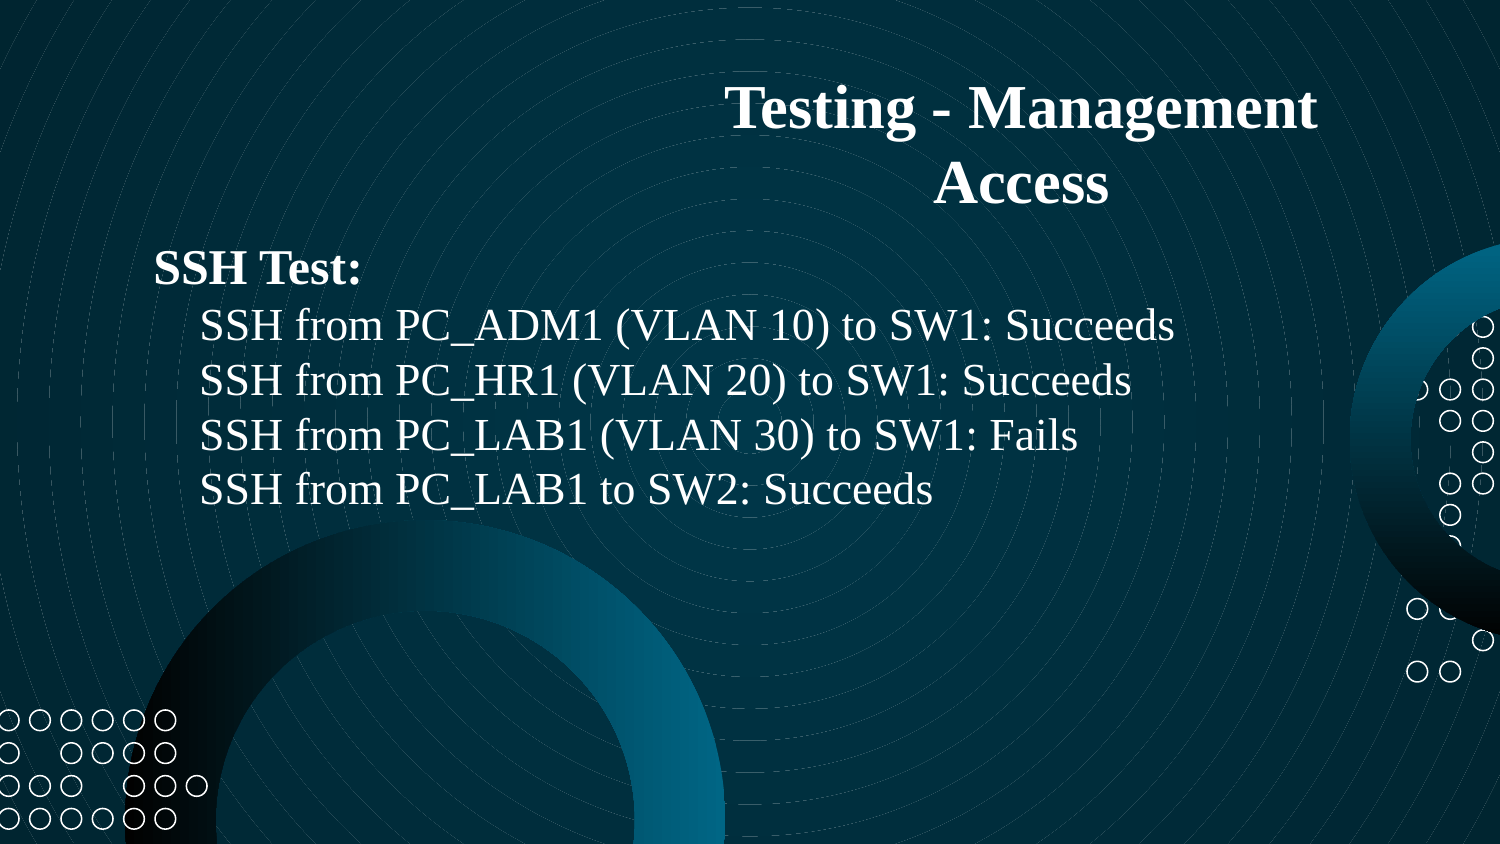

# Testing - Management Access
SSH Test:
    SSH from PC_ADM1 (VLAN 10) to SW1: Succeeds
    SSH from PC_HR1 (VLAN 20) to SW1: Succeeds
    SSH from PC_LAB1 (VLAN 30) to SW1: Fails
    SSH from PC_LAB1 to SW2: Succeeds